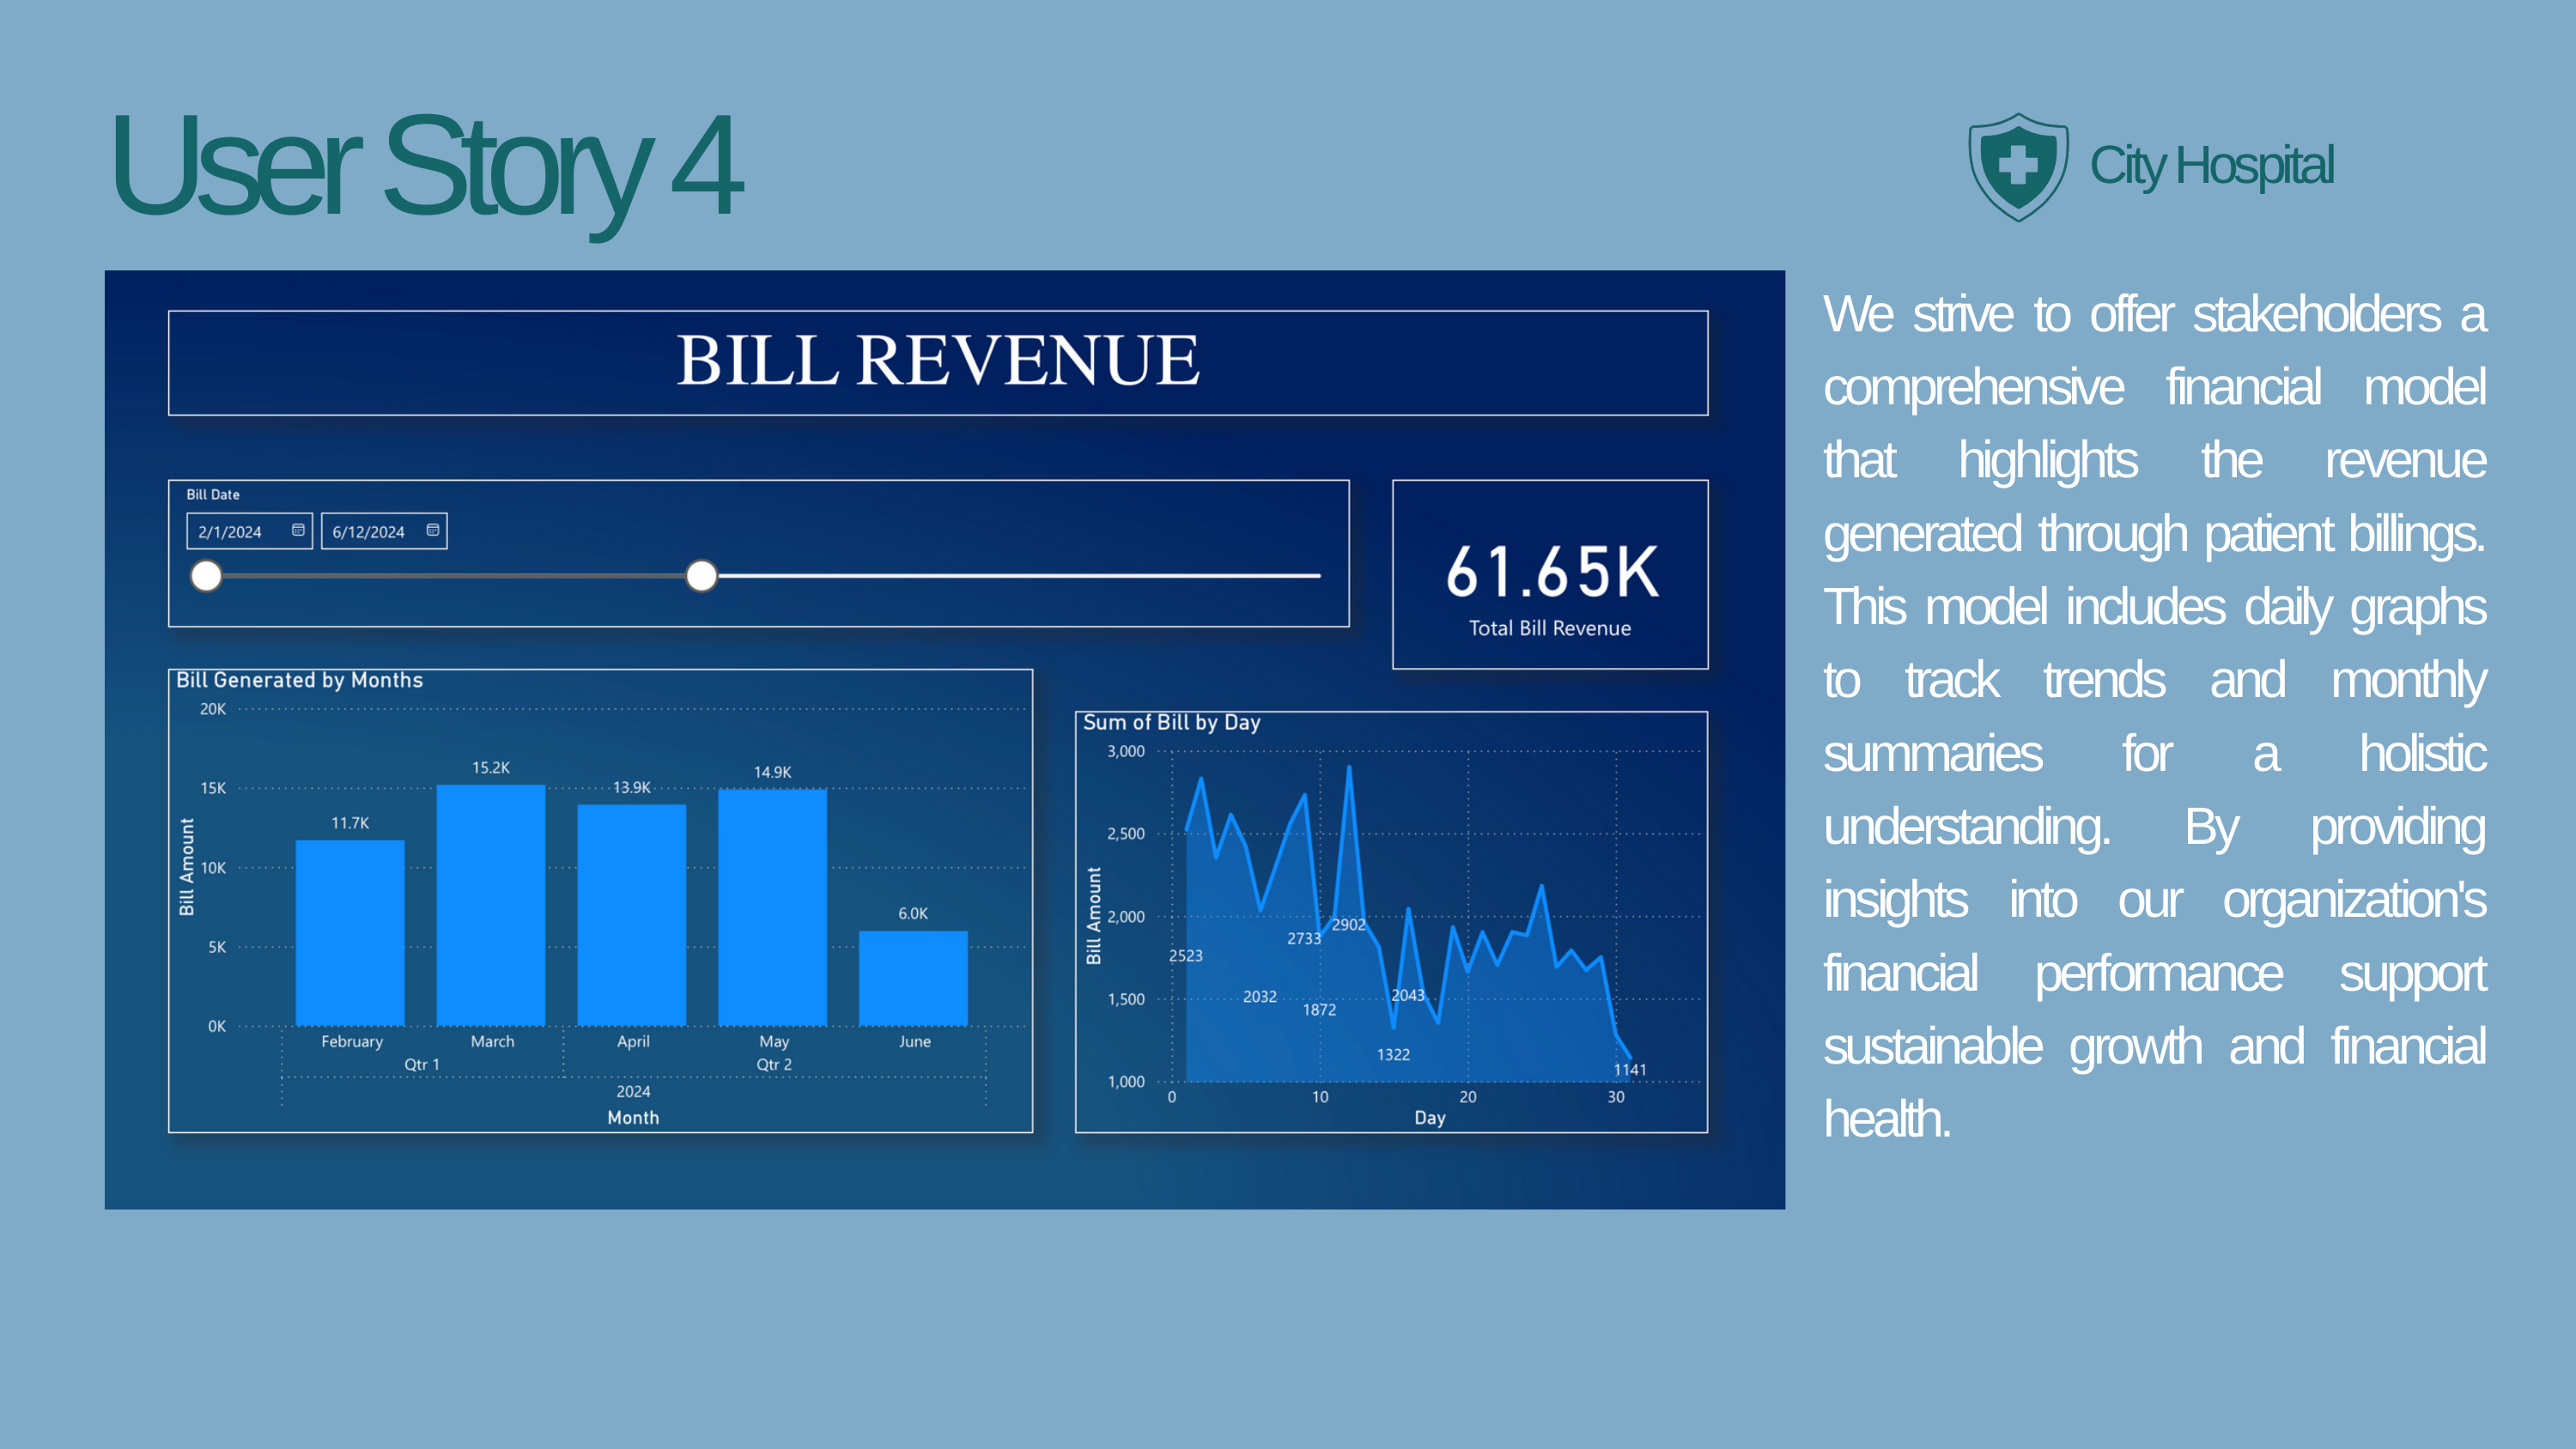

User Story 4

City Hospital
We strive to offer stakeholders a comprehensive financial model that highlights the revenue generated through patient billings. This model includes daily graphs to track trends and monthly summaries for a holistic understanding. By providing insights into our organization's financial performance support sustainable growth and financial health.